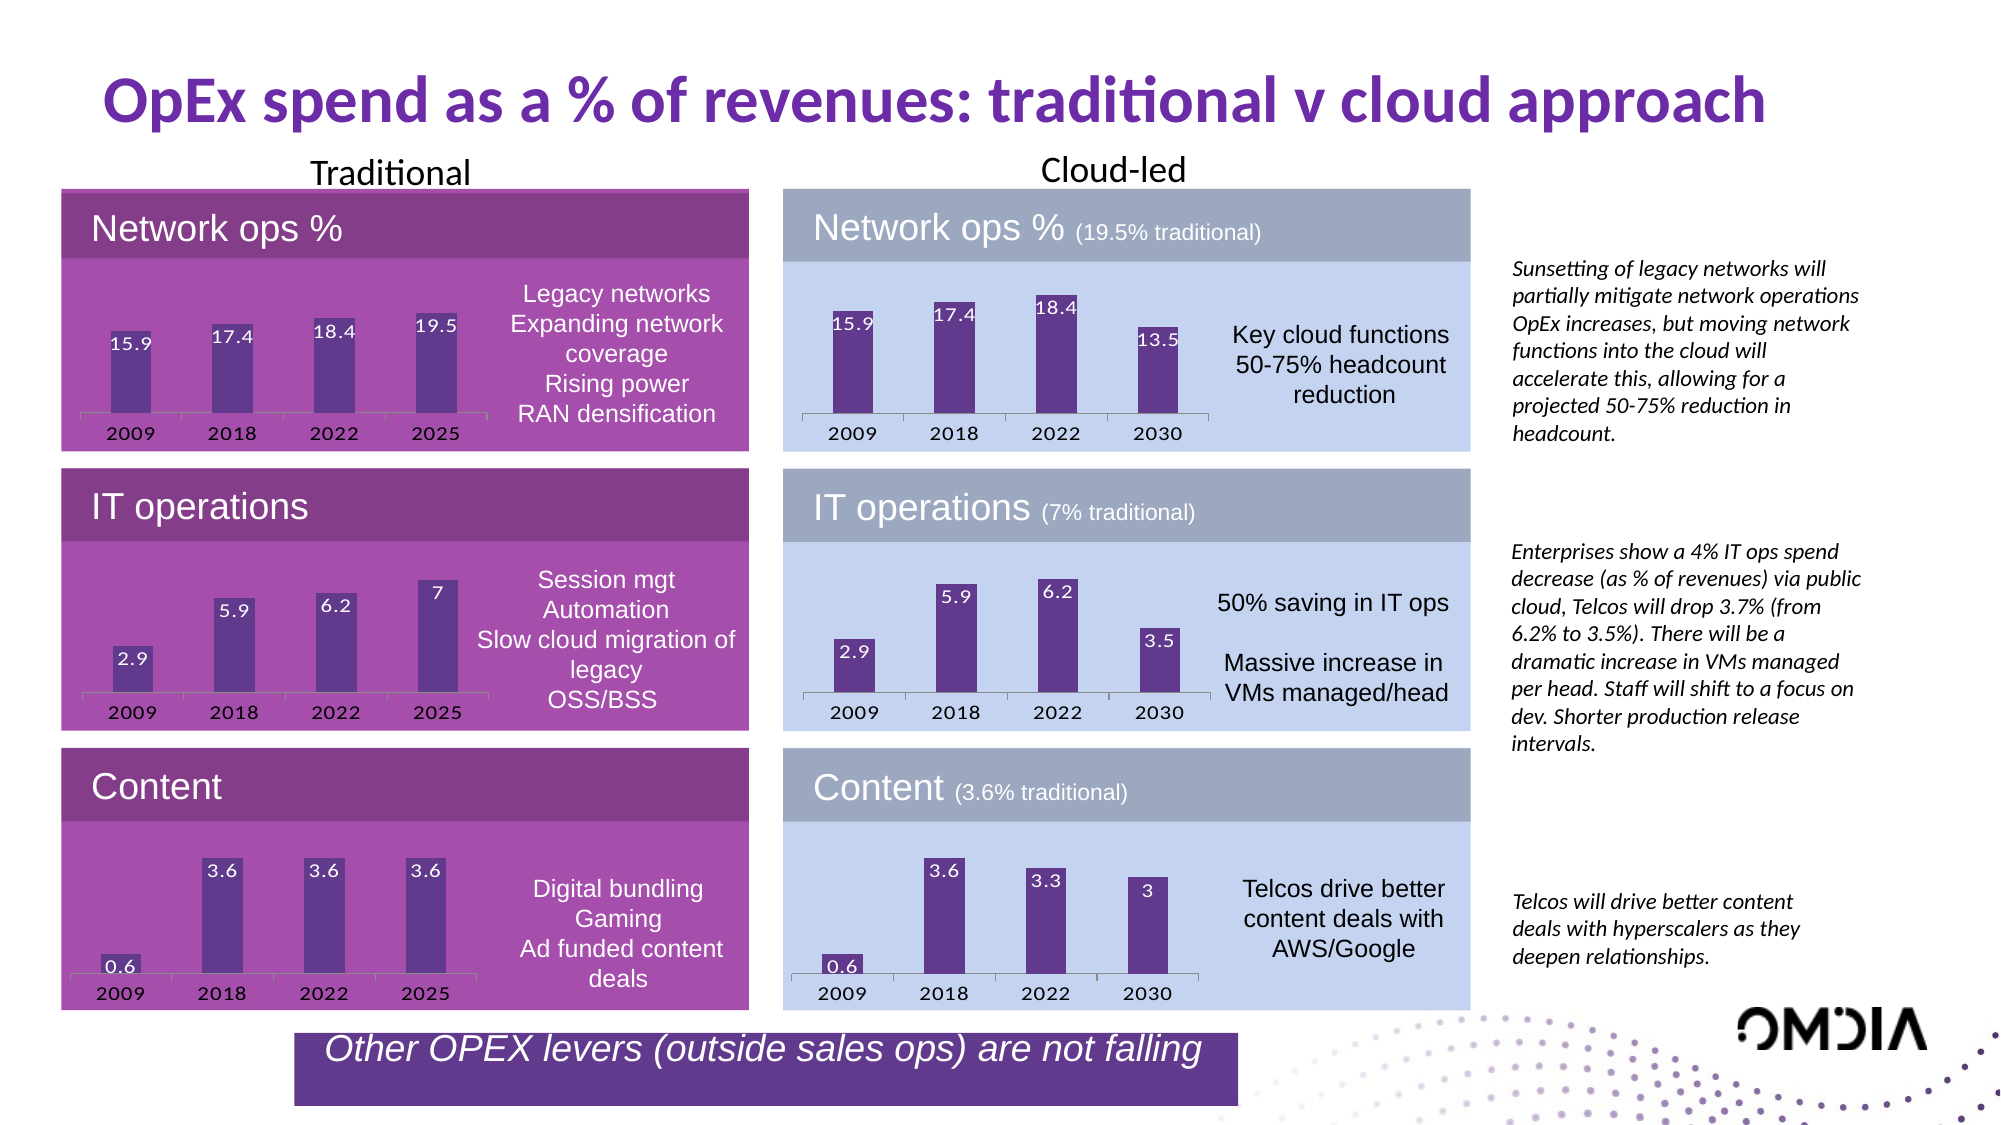

# OpEx spend as a % of revenues: traditional v cloud approach
Cloud-led
Traditional
Network ops % (19.5% traditional)

Network ops %
Sunsetting of legacy networks will partially mitigate network operations OpEx increases, but moving network functions into the cloud will accelerate this, allowing for a projected 50-75% reduction in headcount.

### Chart

| Category | Series 1 |
|---|---|
| 2009 | 15.9 |
| 2018 | 17.4 |
| 2022 | 18.4 |
| 2025 | 19.5 |

### Chart

| Category | Series 1 |
|---|---|
| 2009 | 15.9 |
| 2018 | 17.4 |
| 2022 | 18.4 |
| 2030 | 13.5 |
Legacy networks
Expanding network coverage
Rising power
RAN densification
Key cloud functions
50-75% headcount
 reduction
IT operations

IT operations (7% traditional)

Enterprises show a 4% IT ops spend decrease (as % of revenues) via public cloud, Telcos will drop 3.7% (from 6.2% to 3.5%). There will be a dramatic increase in VMs managed per head. Staff will shift to a focus on dev. Shorter production release intervals.

### Chart

| Category | Series 1 |
|---|---|
| 2009 | 2.9 |
| 2018 | 5.9 |
| 2022 | 6.2 |
| 2025 | 7.0 |

### Chart

| Category | Series 1 |
|---|---|
| 2009 | 2.9 |
| 2018 | 5.9 |
| 2022 | 6.2 |
| 2030 | 3.5 |
Session mgt
Automation
Slow cloud migration of legacy
OSS/BSS
50% saving in IT ops

Massive increase in
VMs managed/head

Content
Content (3.6% traditional)

### Chart

| Category | Series 1 |
|---|---|
| 2009 | 0.6 |
| 2018 | 3.6 |
| 2022 | 3.6 |
| 2025 | 3.6 |

### Chart

| Category | Series 1 |
|---|---|
| 2009 | 0.6 |
| 2018 | 3.6 |
| 2022 | 3.3 |
| 2030 | 3.0 |
Digital bundling
Gaming
Ad funded content
deals
Telcos drive better
content deals with AWS/Google
Telcos will drive better content deals with hyperscalers as they deepen relationships.
Other OPEX levers (outside sales ops) are not falling